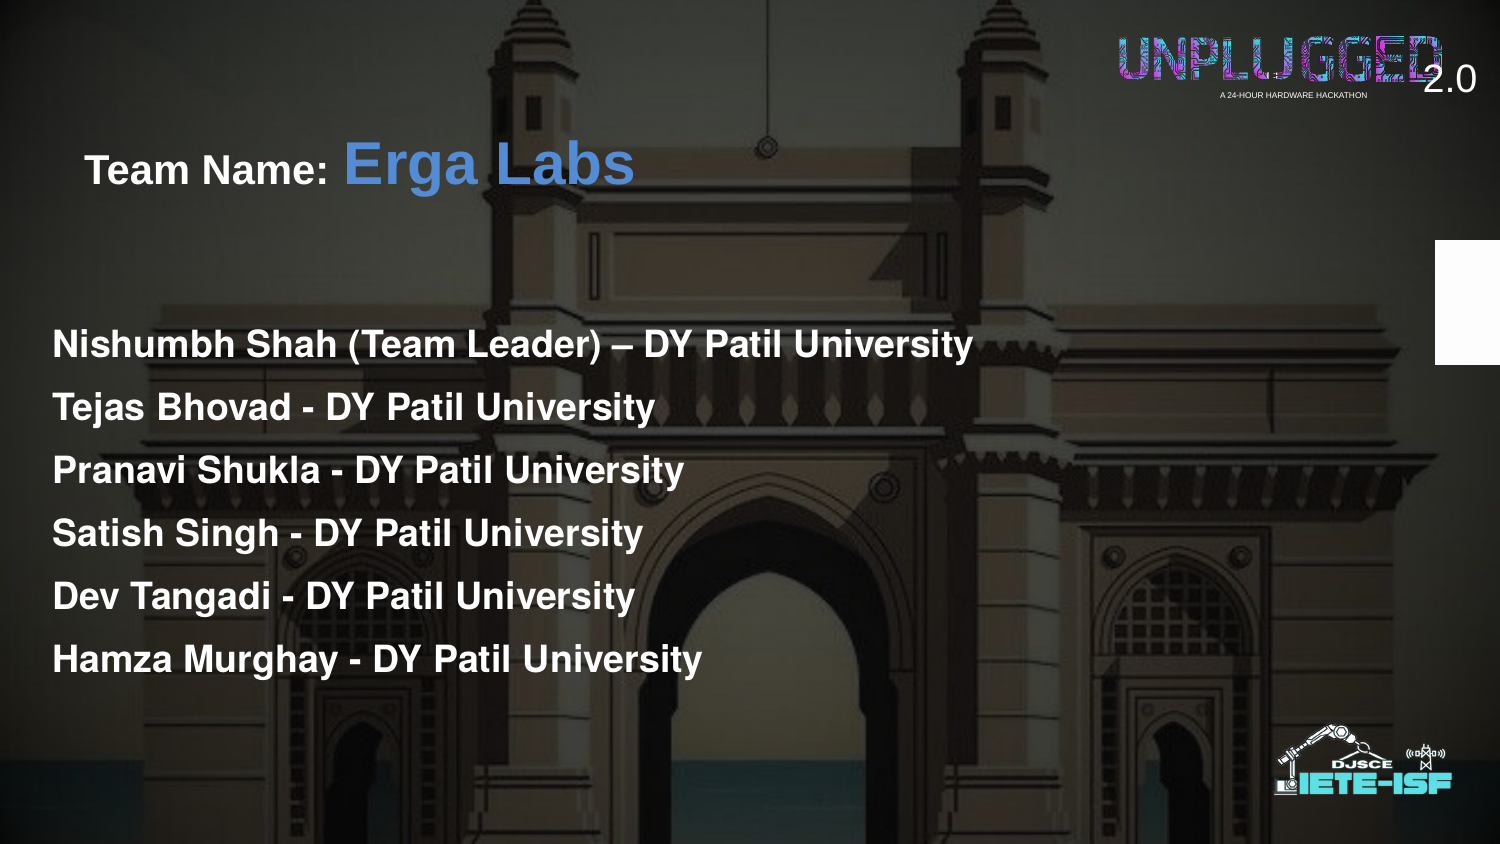

2.0

A 24-HOUR HARDWARE HACKATHON
Team Name: Erga Labs

Nishumbh Shah (Team Leader) – DY Patil University
Tejas Bhovad - DY Patil University
Pranavi Shukla - DY Patil University
Satish Singh - DY Patil University
Dev Tangadi - DY Patil University
Hamza Murghay - DY Patil University